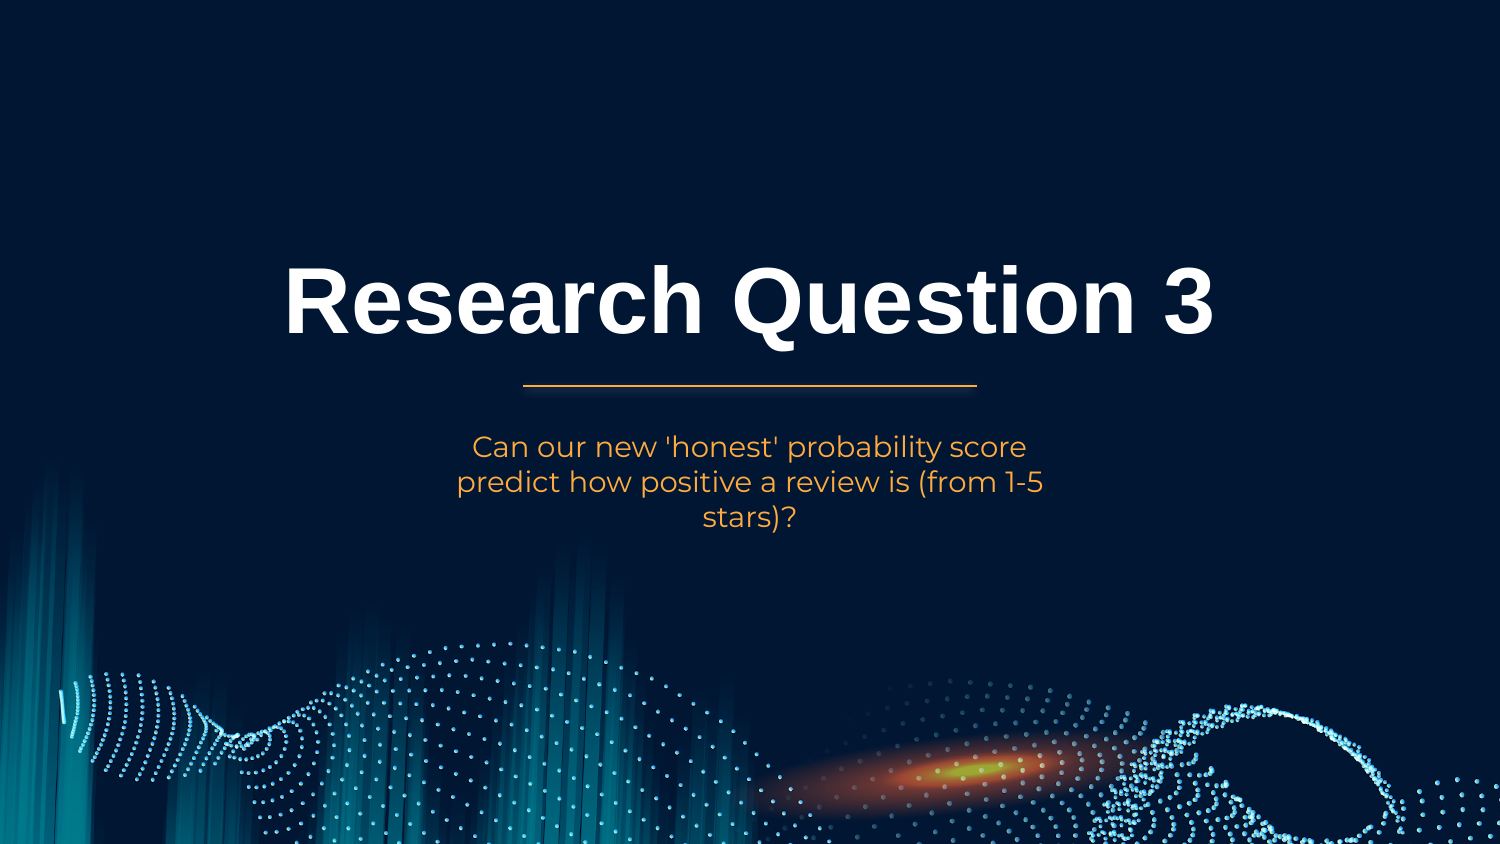

# Research Question 3
Can our new 'honest' probability score predict how positive a review is (from 1-5 stars)?